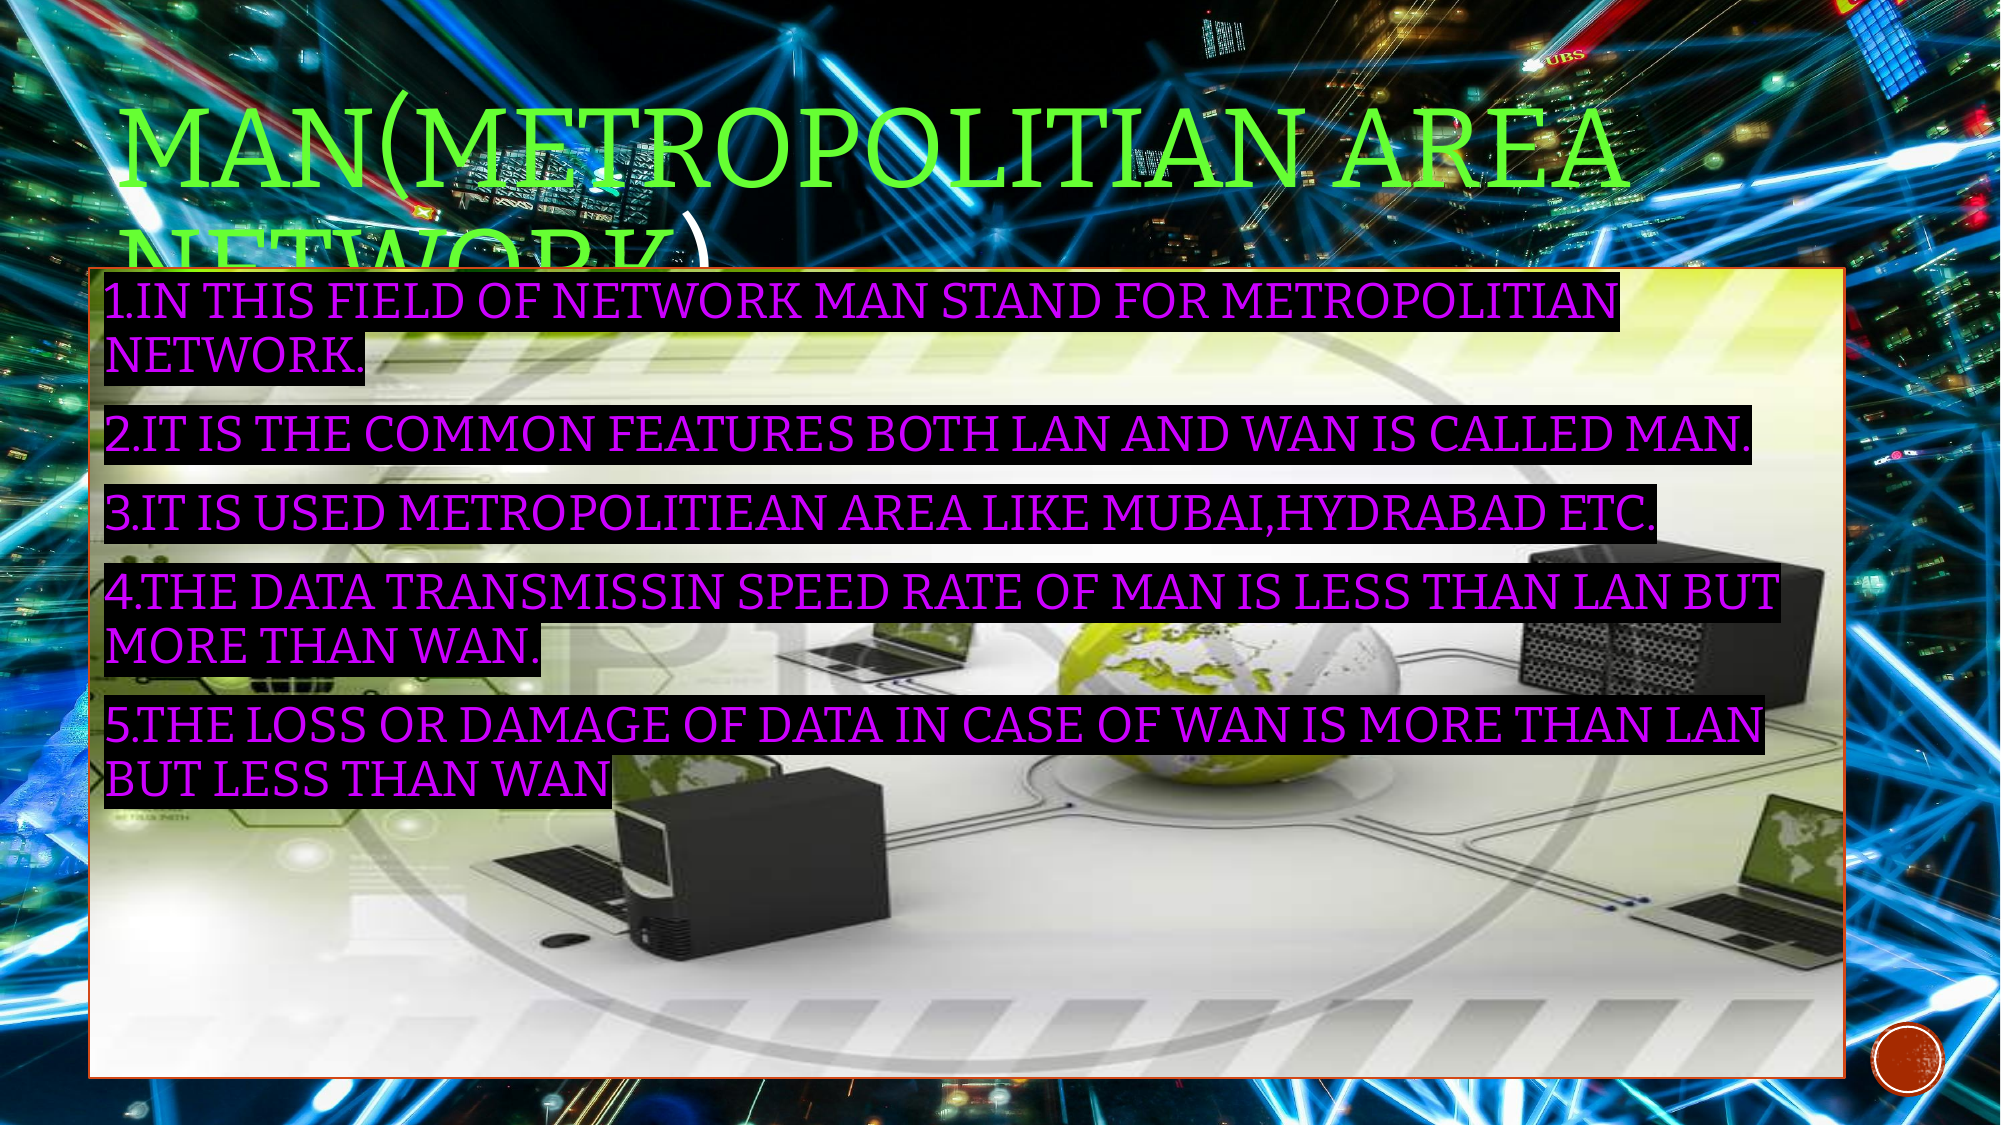

# Man(metropolitian area network)
1.IN THIS FIELD OF NETWORK MAN STAND FOR METROPOLITIAN NETWORK.
2.IT IS THE COMMON FEATURES BOTH LAN AND WAN IS CALLED MAN.
3.IT IS USED METROPOLITIEAN AREA LIKE MUBAI,HYDRABAD ETC.
4.THE DATA TRANSMISSIN SPEED RATE OF MAN IS LESS THAN LAN BUT MORE THAN WAN.
5.THE LOSS OR DAMAGE OF DATA IN CASE OF WAN IS MORE THAN LAN BUT LESS THAN WAN